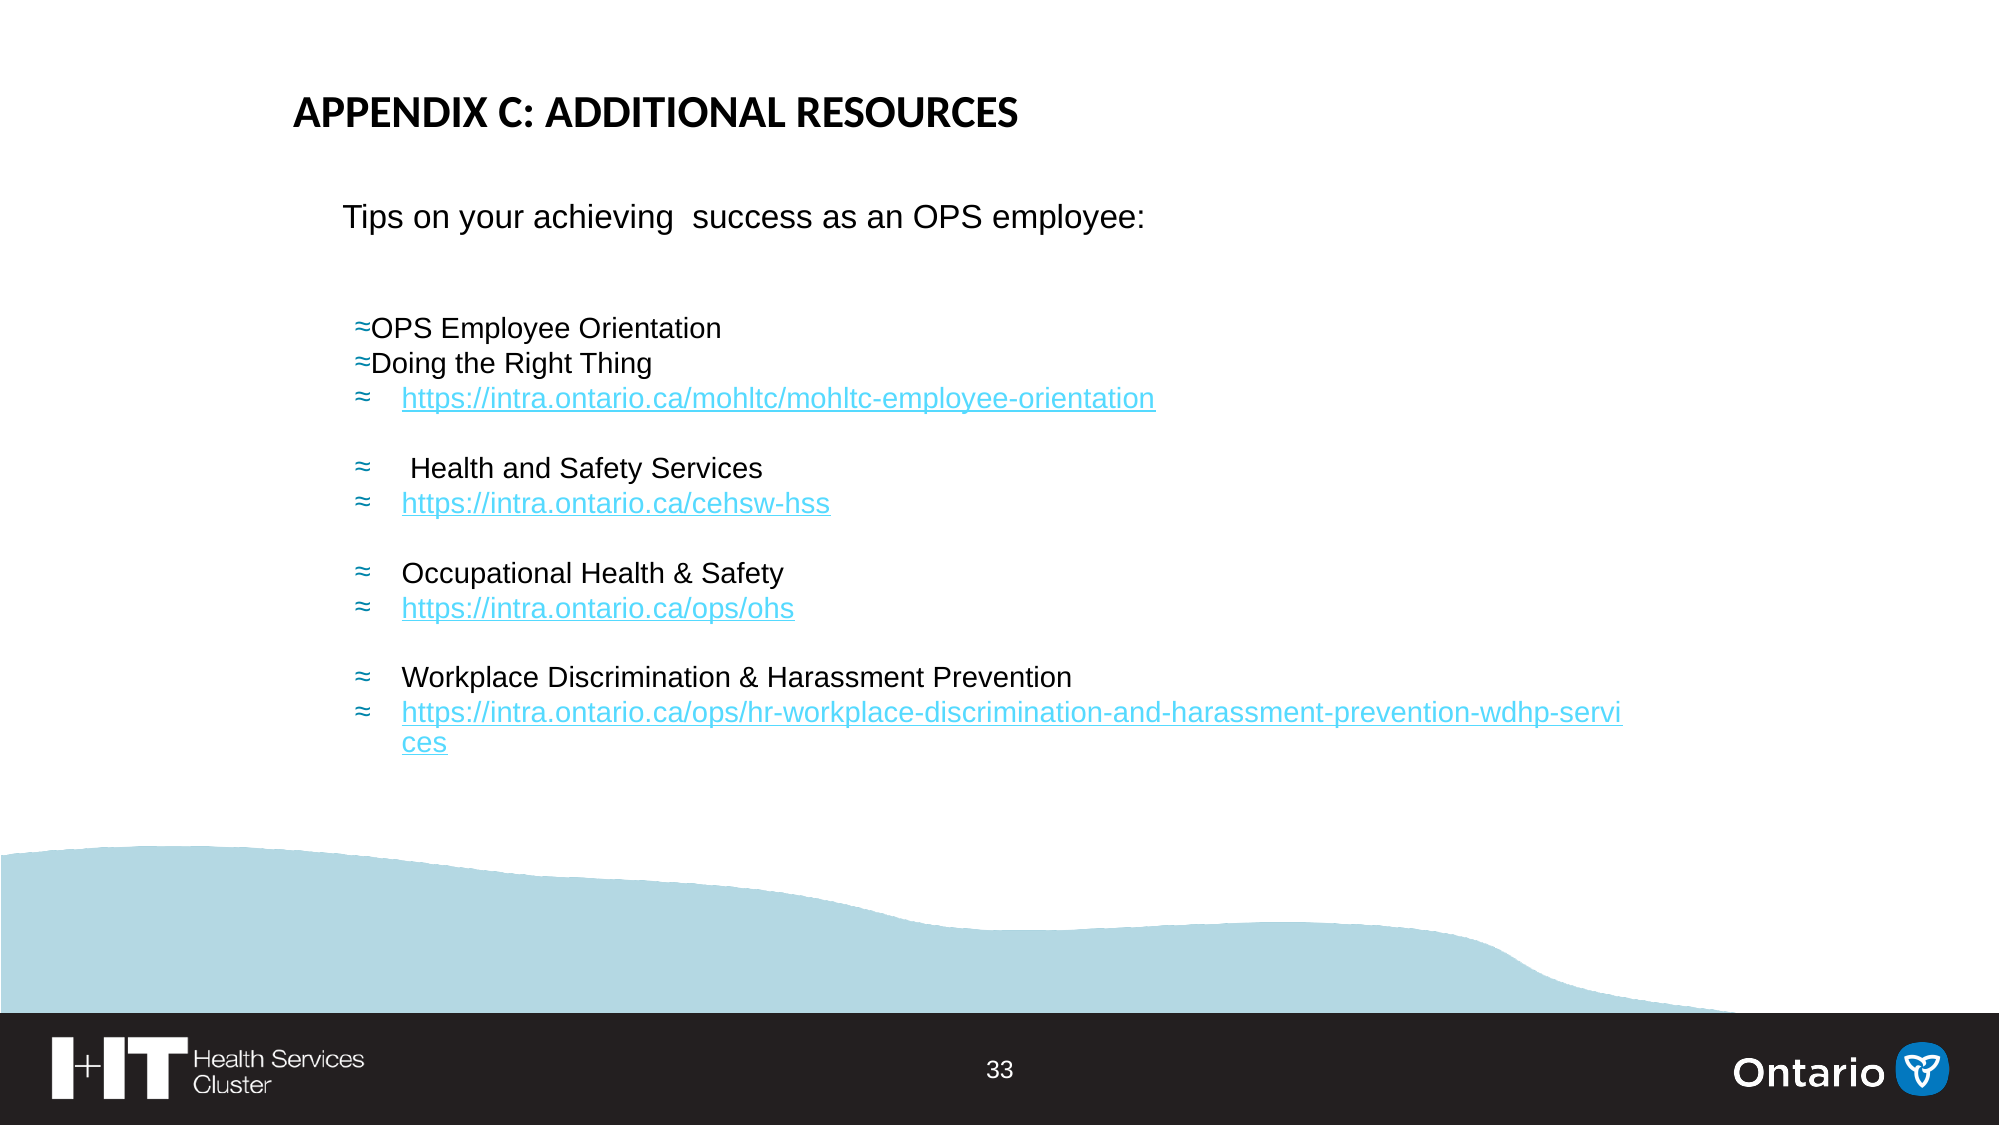

Appendix C: Additional Resources
Tips on your achieving  success as an OPS employee:

OPS Employee Orientation
Doing the Right Thing
https://intra.ontario.ca/mohltc/mohltc-employee-orientation

 Health and Safety Services
https://intra.ontario.ca/cehsw-hss

Occupational Health & Safety
https://intra.ontario.ca/ops/ohs

Workplace Discrimination & Harassment Prevention
https://intra.ontario.ca/ops/hr-workplace-discrimination-and-harassment-prevention-wdhp-services

33